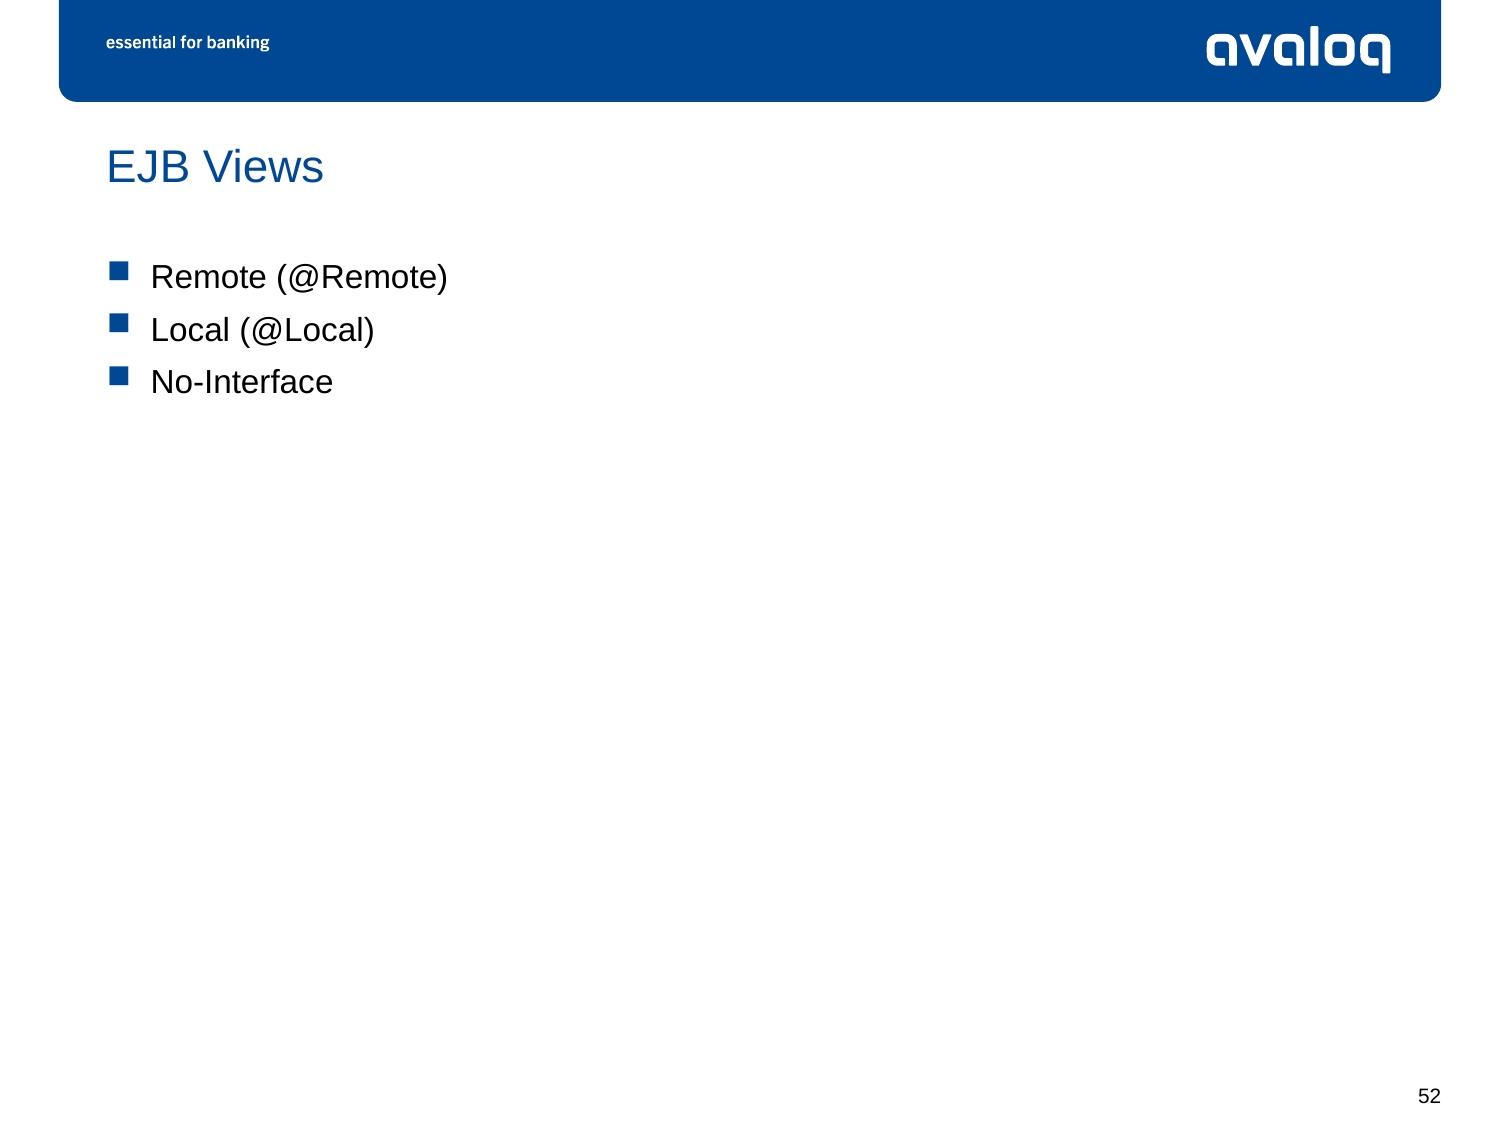

# EJB Views
Remote (@Remote)
Local (@Local)
No-Interface
52